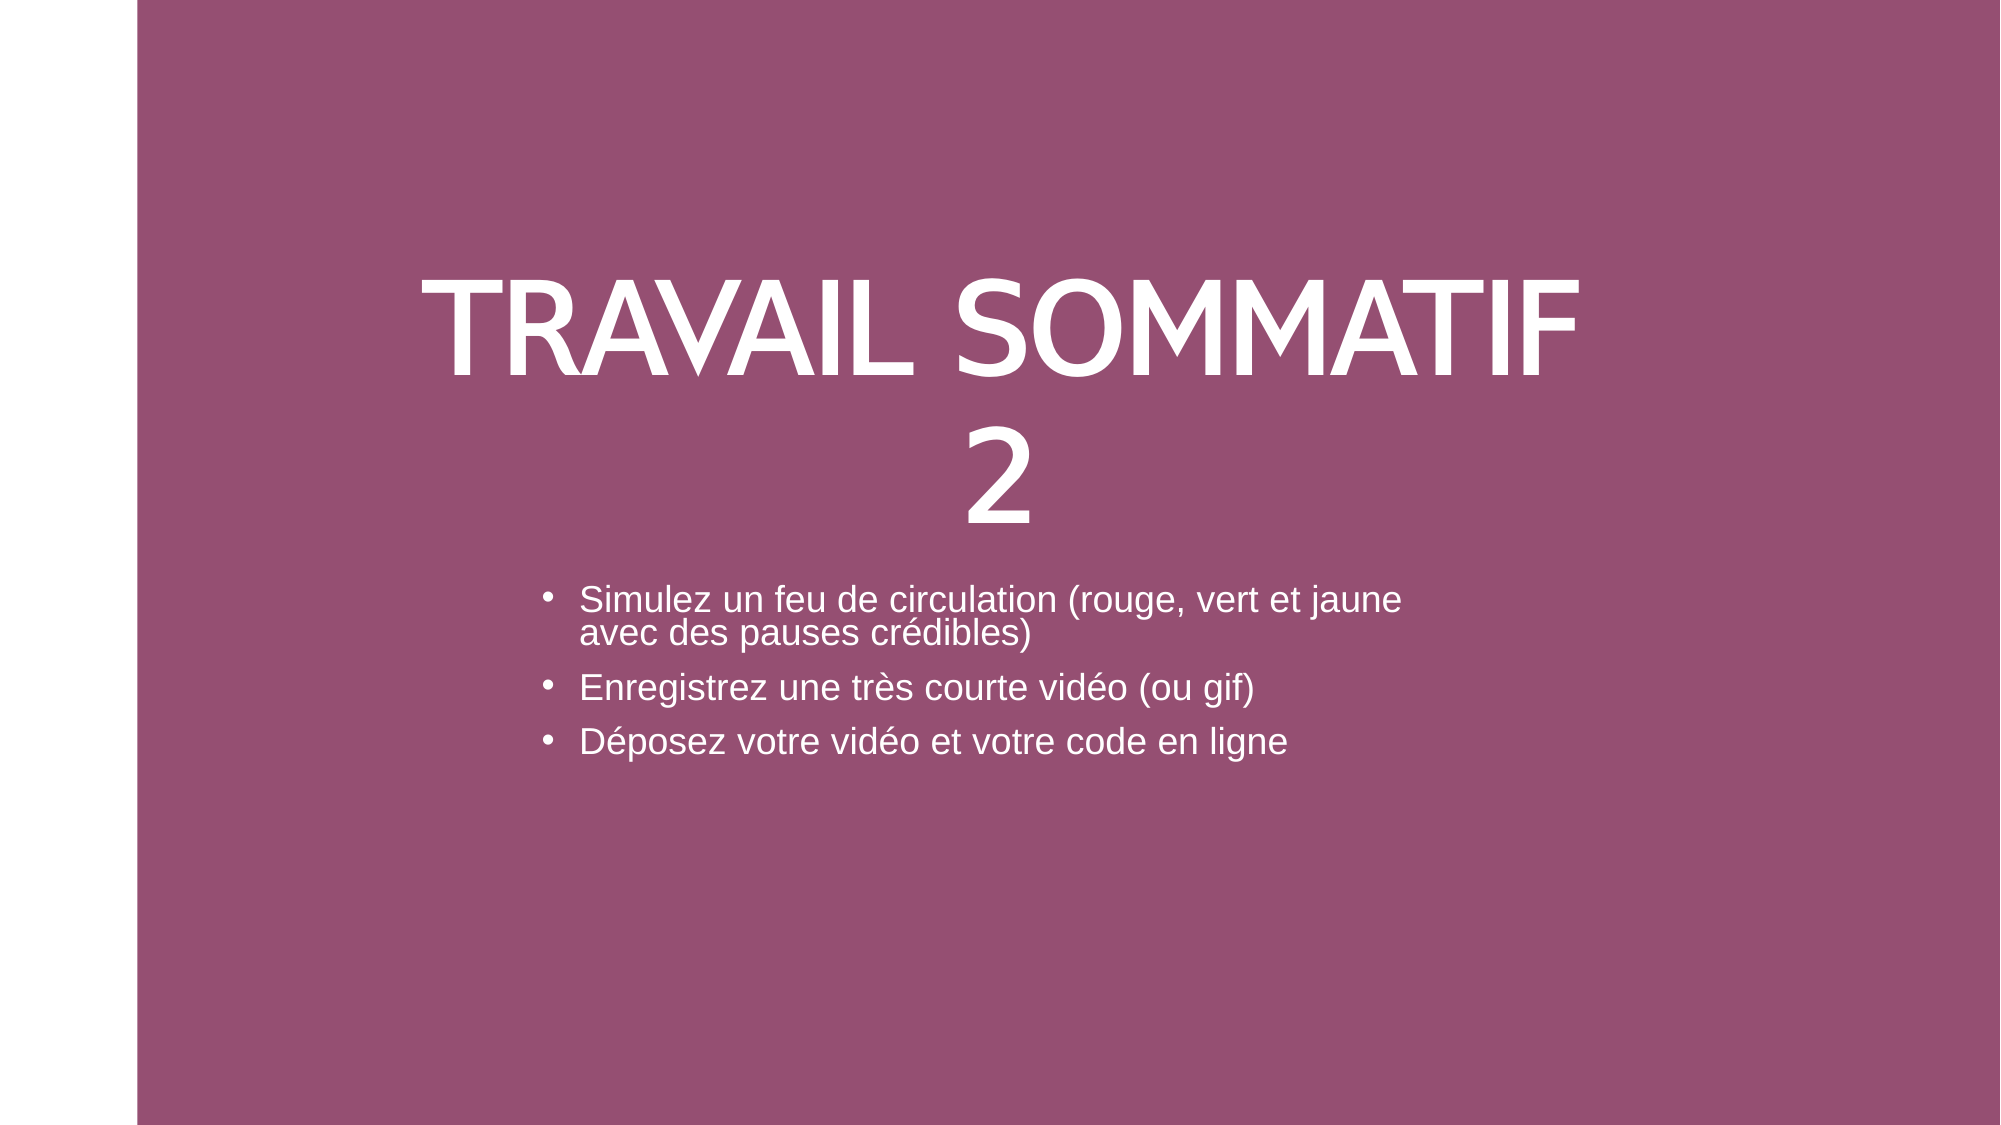

# TRAVAIL SOMMATIF 2
Simulez un feu de circulation (rouge, vert et jaune avec des pauses crédibles)
Enregistrez une très courte vidéo (ou gif)
Déposez votre vidéo et votre code en ligne